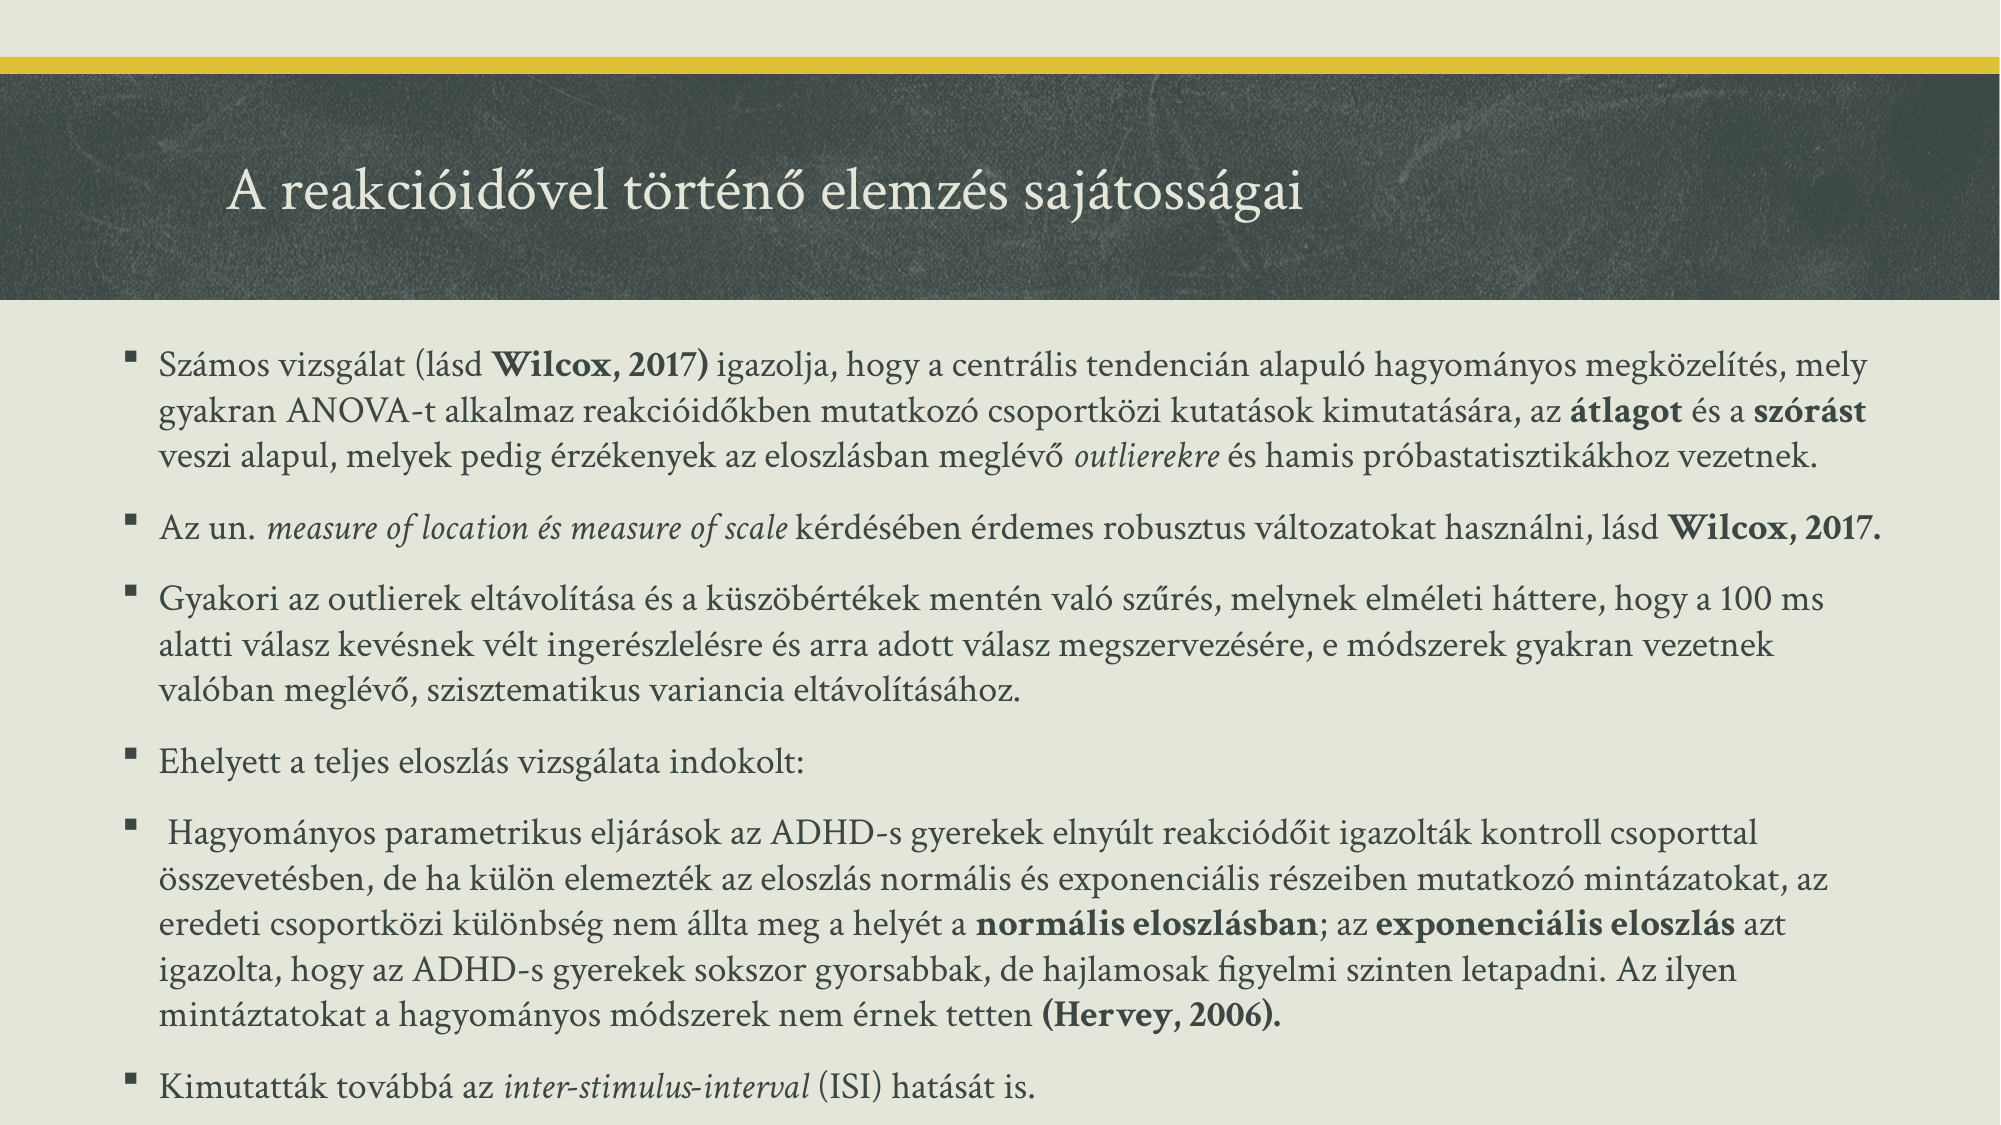

# A reakcióidővel történő elemzés sajátosságai
Számos vizsgálat (lásd Wilcox, 2017) igazolja, hogy a centrális tendencián alapuló hagyományos megközelítés, mely gyakran ANOVA-t alkalmaz reakcióidőkben mutatkozó csoportközi kutatások kimutatására, az átlagot és a szórást veszi alapul, melyek pedig érzékenyek az eloszlásban meglévő outlierekre és hamis próbastatisztikákhoz vezetnek.
Az un. measure of location és measure of scale kérdésében érdemes robusztus változatokat használni, lásd Wilcox, 2017.
Gyakori az outlierek eltávolítása és a küszöbértékek mentén való szűrés, melynek elméleti háttere, hogy a 100 ms alatti válasz kevésnek vélt ingerészlelésre és arra adott válasz megszervezésére, e módszerek gyakran vezetnek valóban meglévő, szisztematikus variancia eltávolításához.
Ehelyett a teljes eloszlás vizsgálata indokolt:
 Hagyományos parametrikus eljárások az ADHD-s gyerekek elnyúlt reakciódőit igazolták kontroll csoporttal összevetésben, de ha külön elemezték az eloszlás normális és exponenciális részeiben mutatkozó mintázatokat, az eredeti csoportközi különbség nem állta meg a helyét a normális eloszlásban; az exponenciális eloszlás azt igazolta, hogy az ADHD-s gyerekek sokszor gyorsabbak, de hajlamosak figyelmi szinten letapadni. Az ilyen mintáztatokat a hagyományos módszerek nem érnek tetten (Hervey, 2006).
Kimutatták továbbá az inter-stimulus-interval (ISI) hatását is.